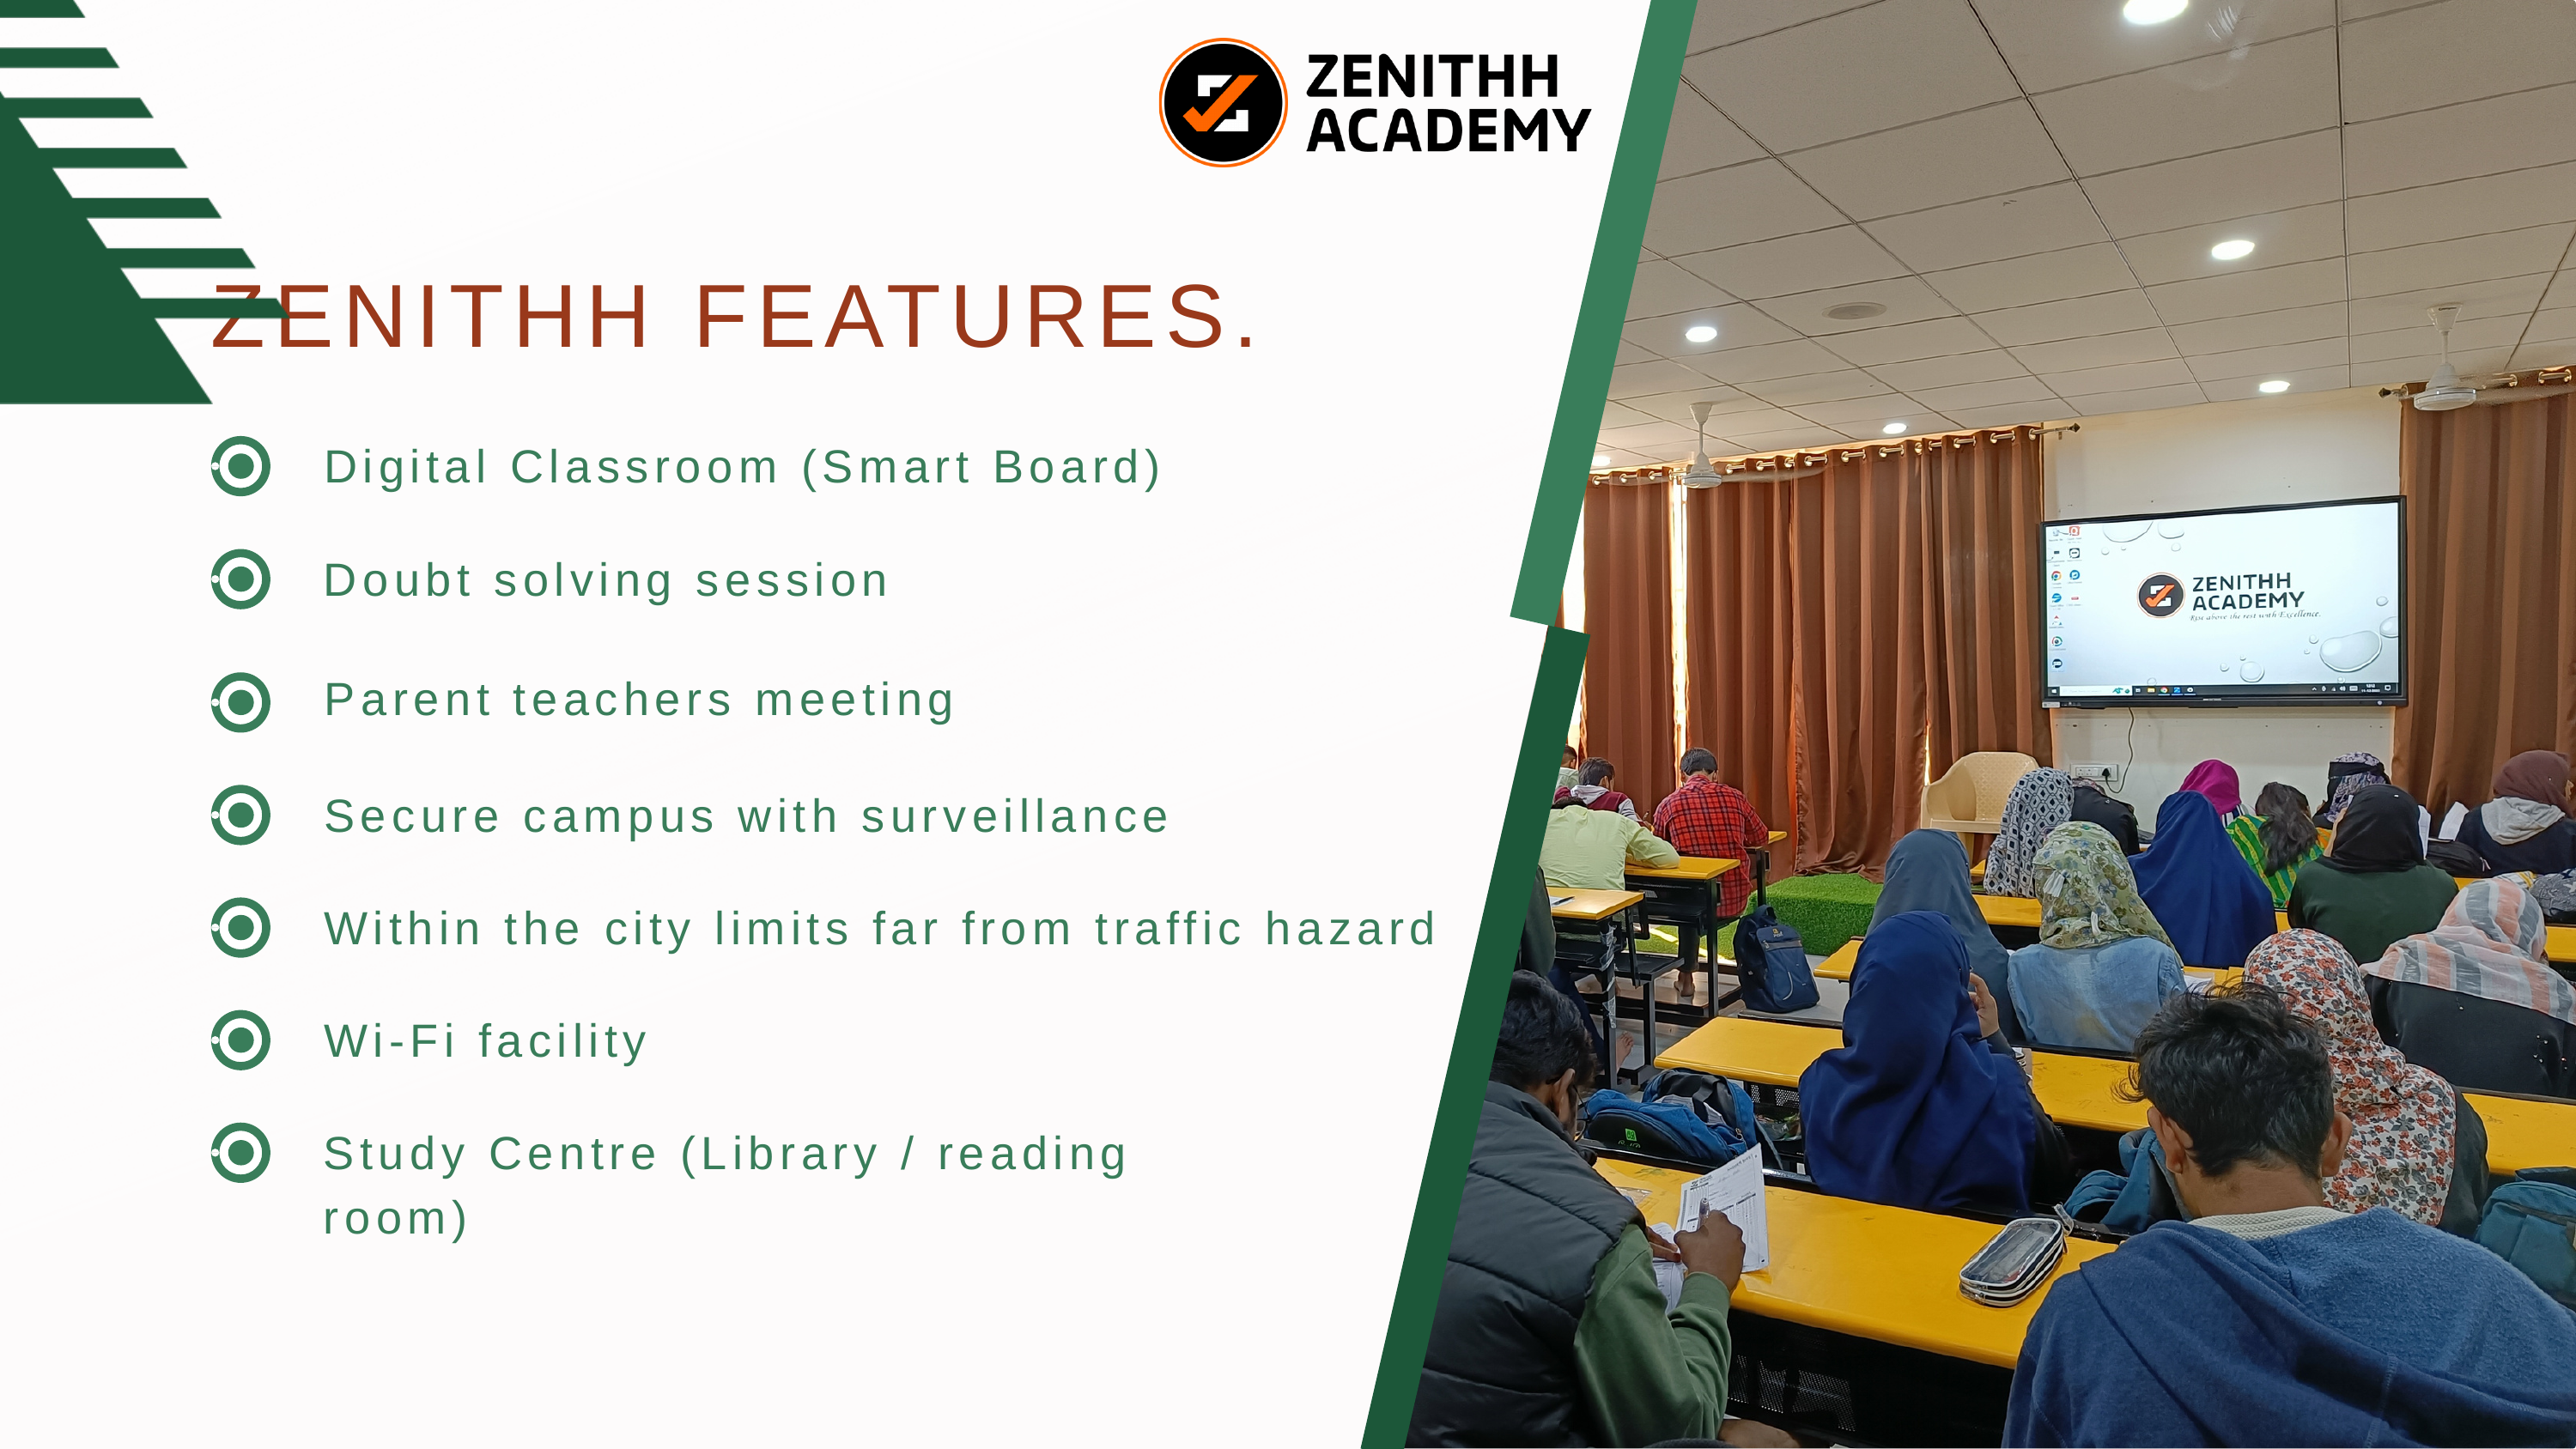

ZENITHH FEATURES.
Digital Classroom (Smart Board)

Doubt solving session

Parent teachers meeting

Secure campus with surveillance

Within the city limits far from traffic hazard

Wi-Fi facility

Study Centre (Library / reading room)